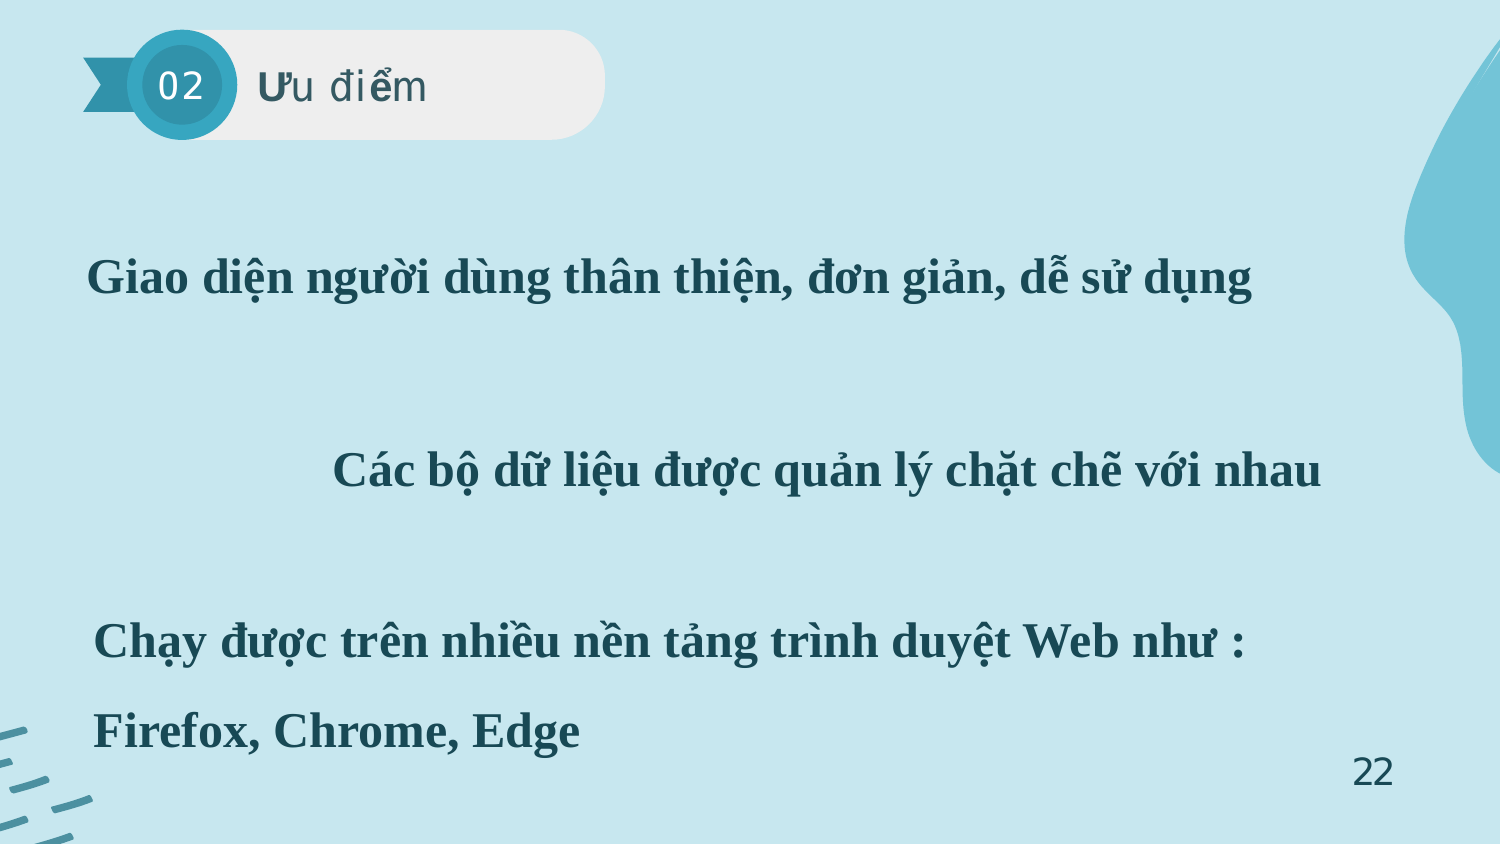

02
Ưu điểm

Giao diện người dùng thân thiện, đơn giản, dễ sử dụng

Các bộ dữ liệu được quản lý chặt chẽ với nhau

Chạy được trên nhiều nền tảng trình duyệt Web như : Firefox, Chrome, Edge

22